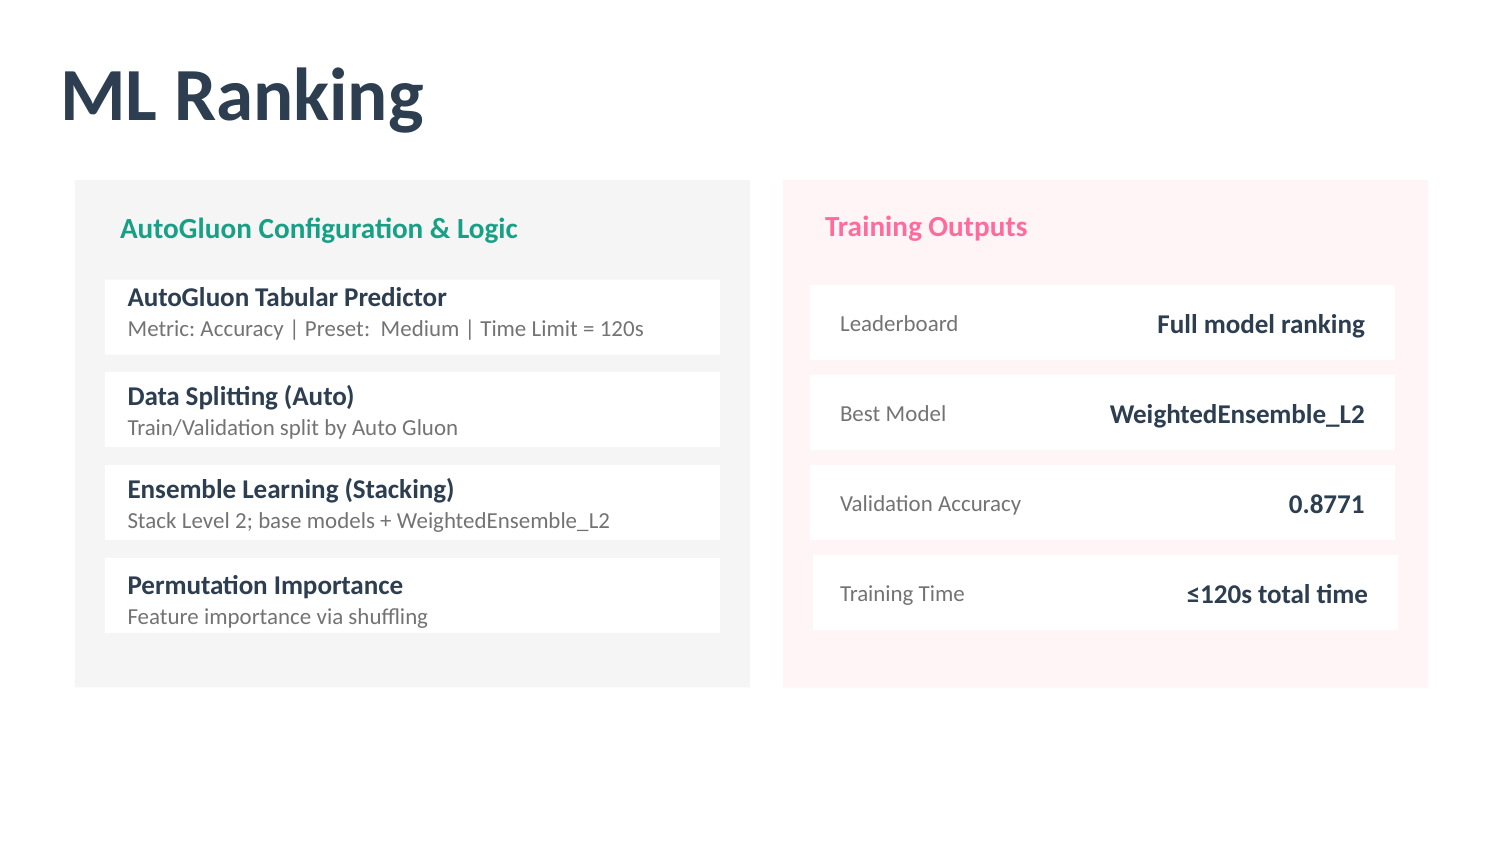

ML Ranking

Training Outputs
AutoGluon Configuration & Logic

AutoGluon Tabular Predictor

Leaderboard
Full model ranking
Metric: Accuracy | Preset:  Medium | Time Limit = 120s

Data Splitting (Auto)
Best Model
WeightedEnsemble_L2
Train/Validation split by Auto Gluon

Ensemble Learning (Stacking)
Validation Accuracy
0.8771
Stack Level 2; base models + WeightedEnsemble_L2

Training Time
 ≤120s total time
Permutation Importance
Permutation Importance
Feature importance via shuffling
Feature importance via shuffling